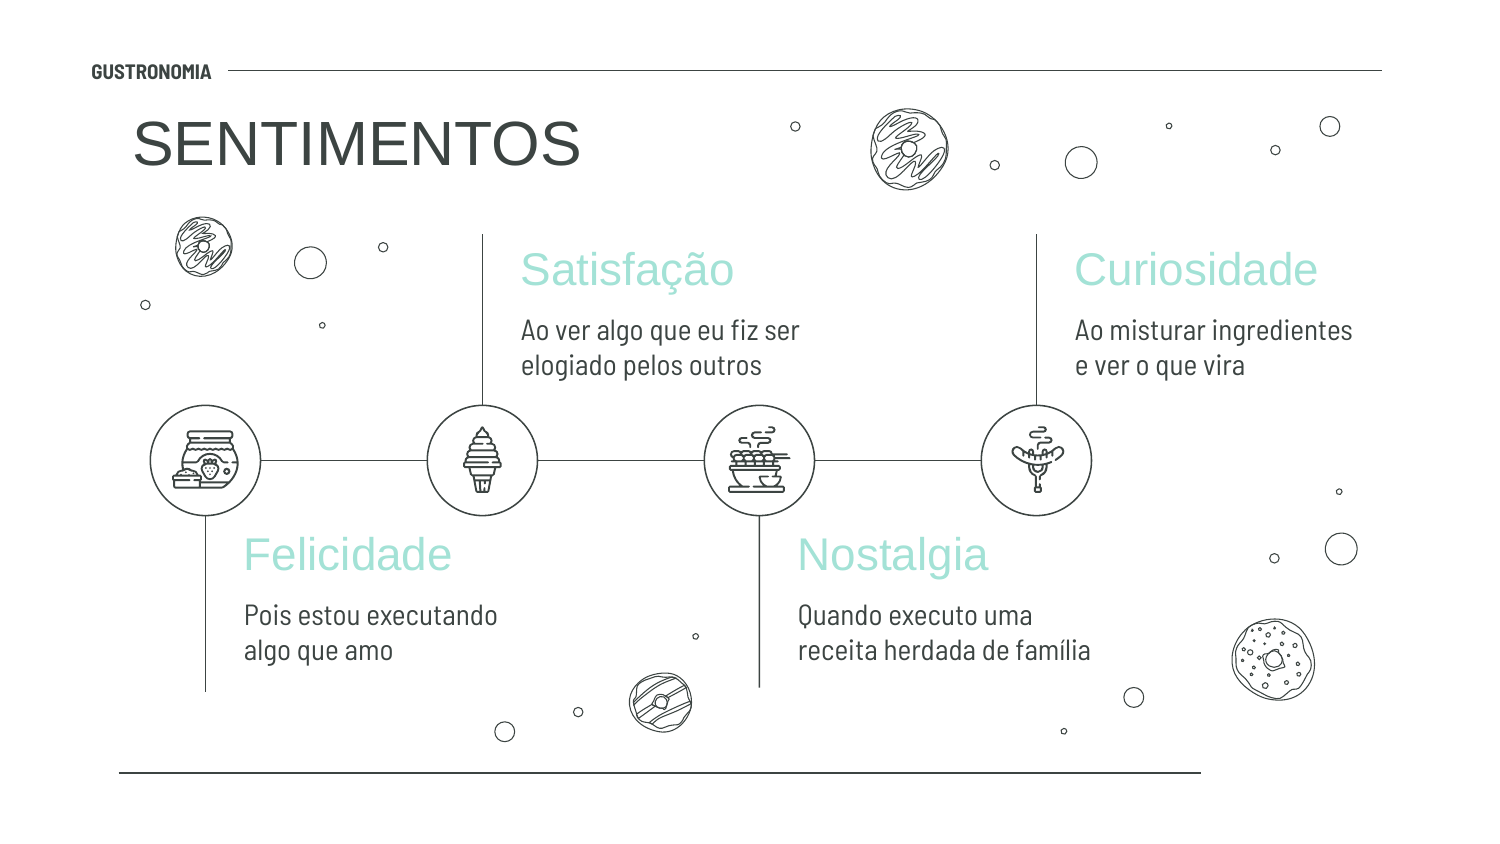

GUSTRONOMIA
# SENTIMENTOS

Satisfação
Curiosidade

Ao ver algo que eu fiz ser elogiado pelos outros
Ao misturar ingredientes e ver o que vira

Felicidade
Nostalgia

Pois estou executando algo que amo
Quando executo uma receita herdada de família